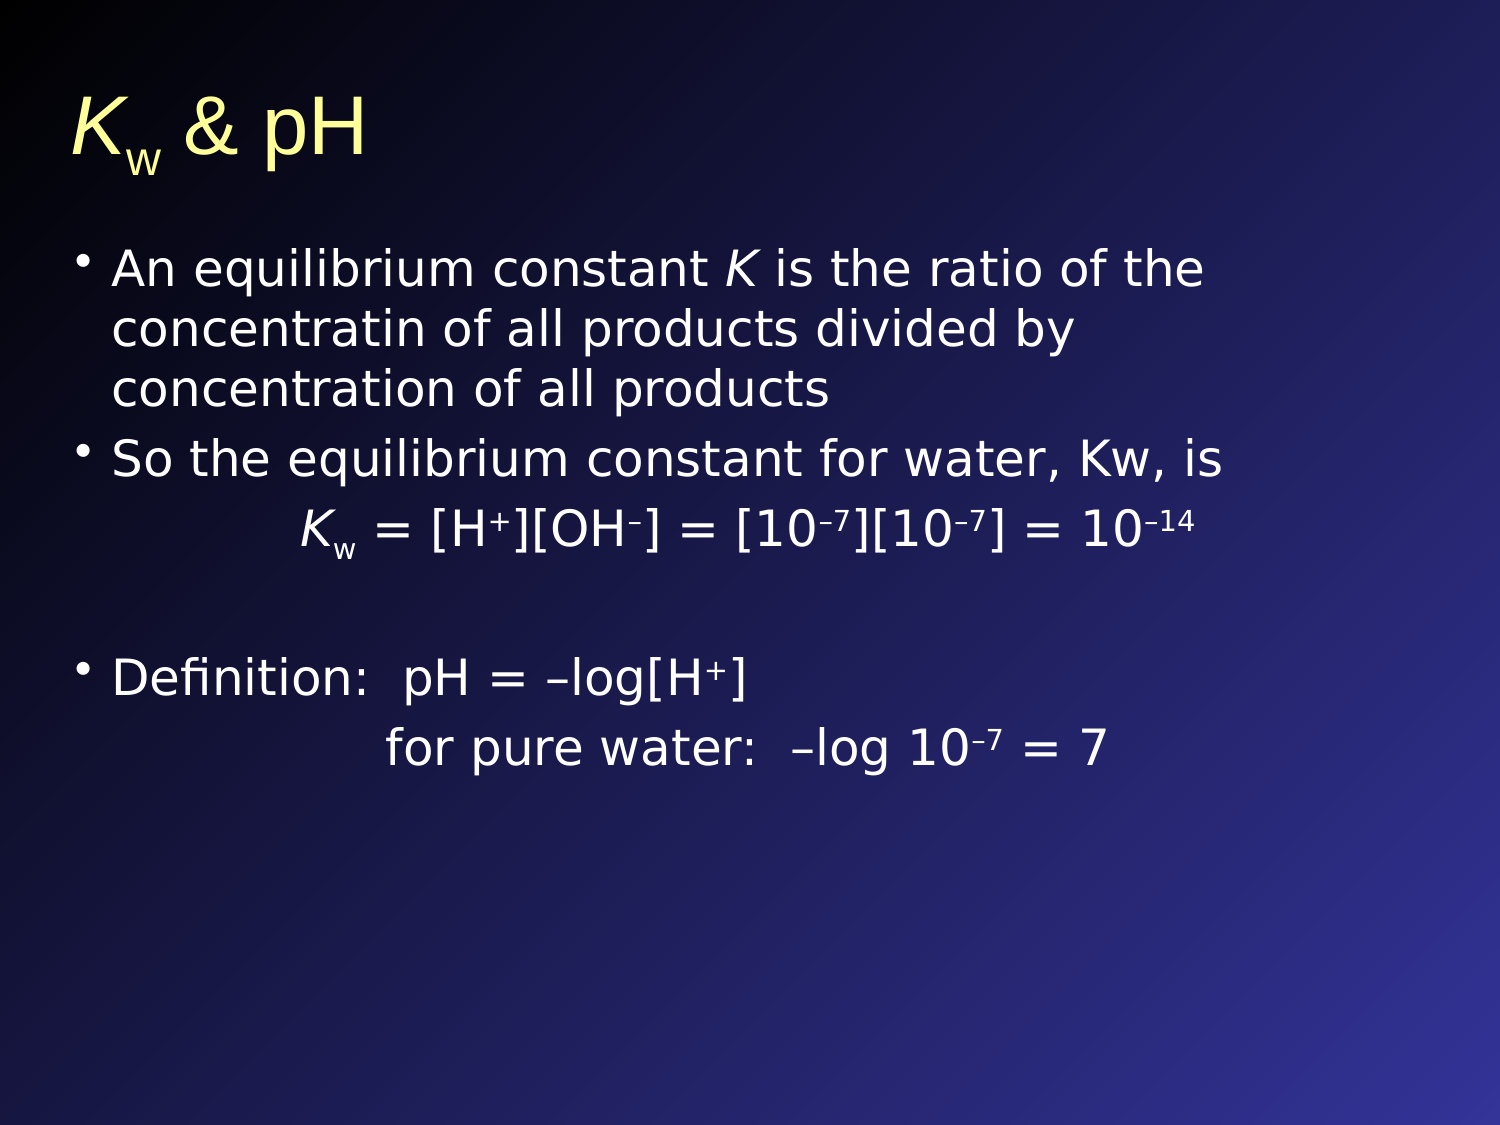

# Kw & pH
An equilibrium constant K is the ratio of the concentratin of all products divided by concentration of all products
So the equilibrium constant for water, Kw, is
Kw = [H+][OH–] = [10–7][10–7] = 10–14

Definition:  pH = –log[H+]
for pure water:  –log 10–7 = 7